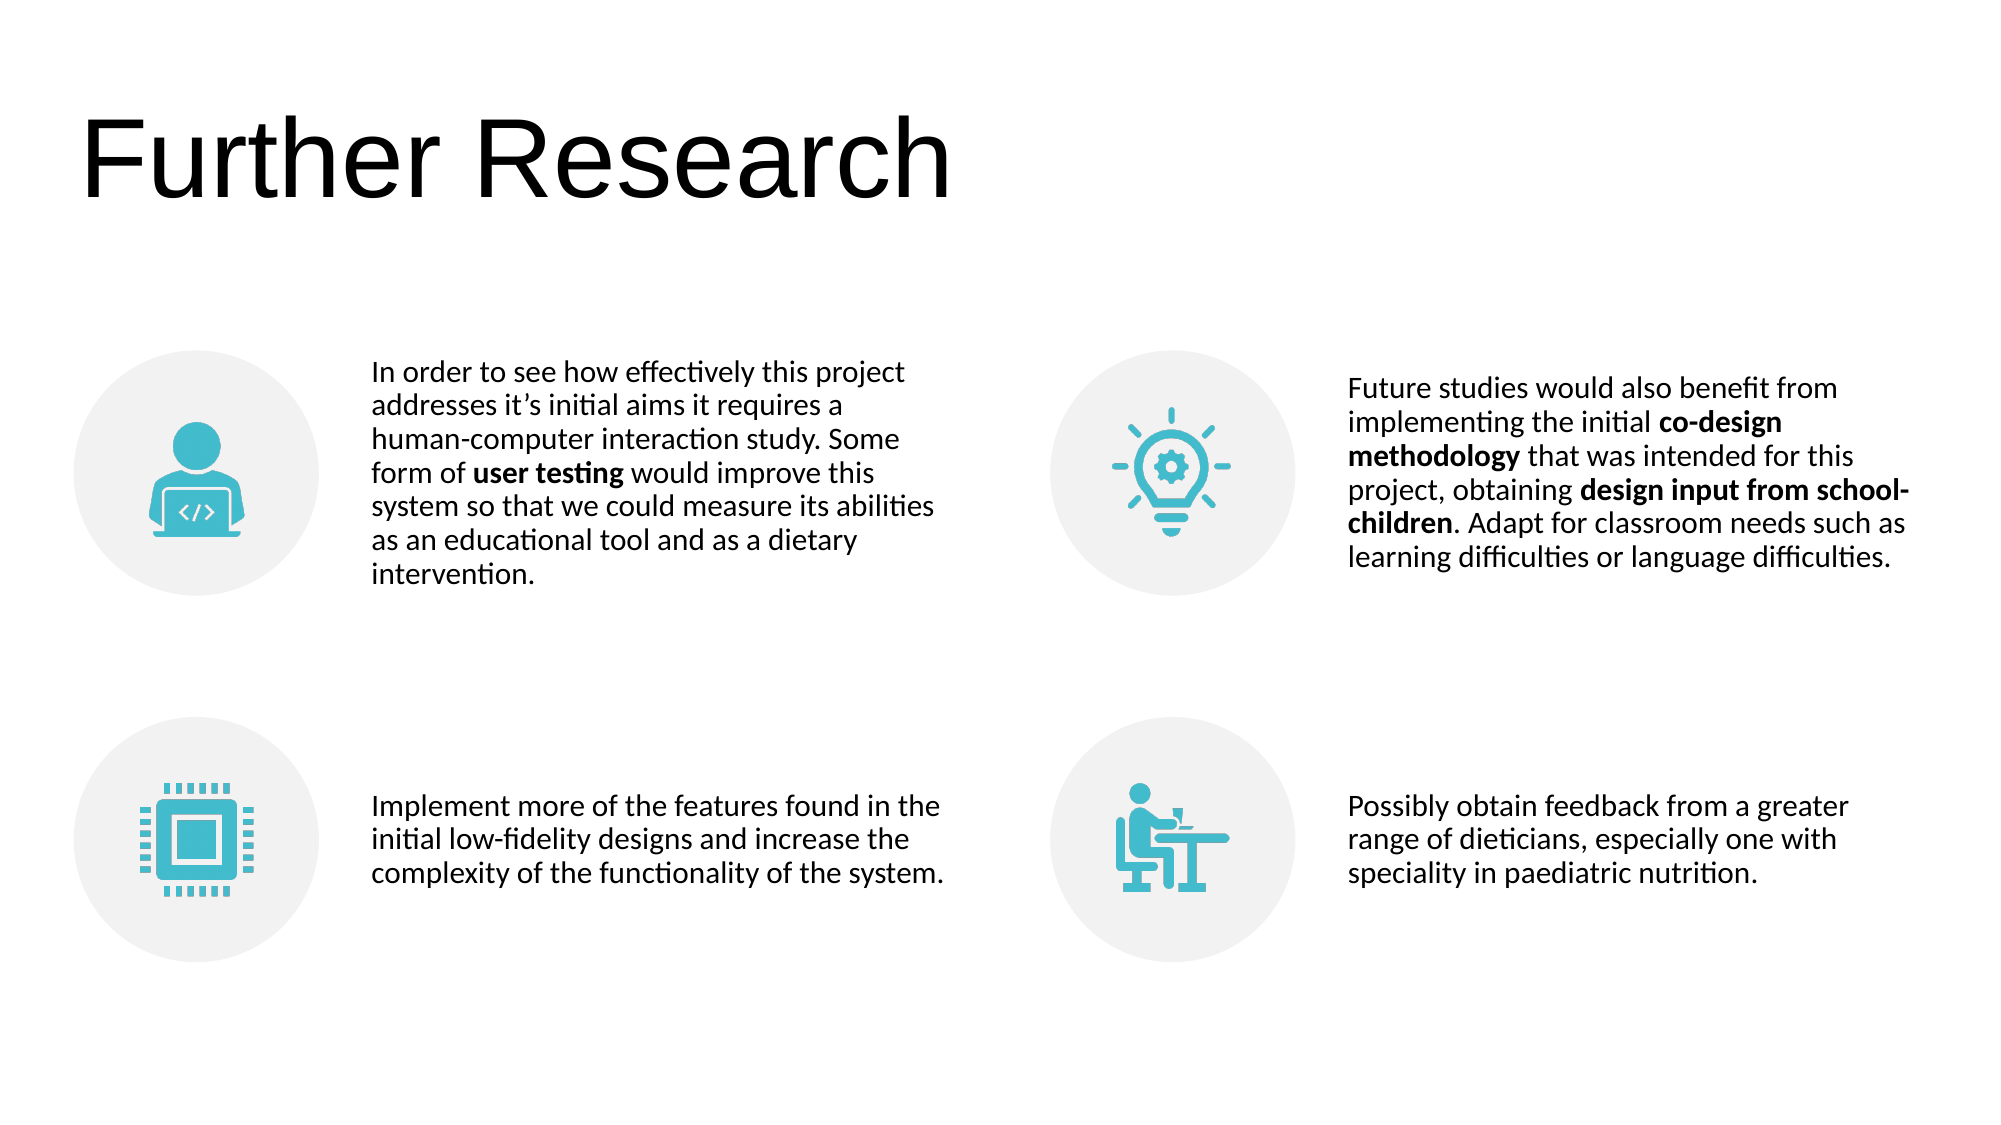

# Further Research
In order to see how effectively this project addresses it’s initial aims it requires a human-computer interaction study. Some form of user testing would improve this system so that we could measure its abilities as an educational tool and as a dietary intervention.
Future studies would also benefit from implementing the initial co-design methodology that was intended for this project, obtaining design input from school-children. Adapt for classroom needs such as learning difficulties or language difficulties.
Implement more of the features found in the initial low-fidelity designs and increase the complexity of the functionality of the system.
Possibly obtain feedback from a greater range of dieticians, especially one with speciality in paediatric nutrition.